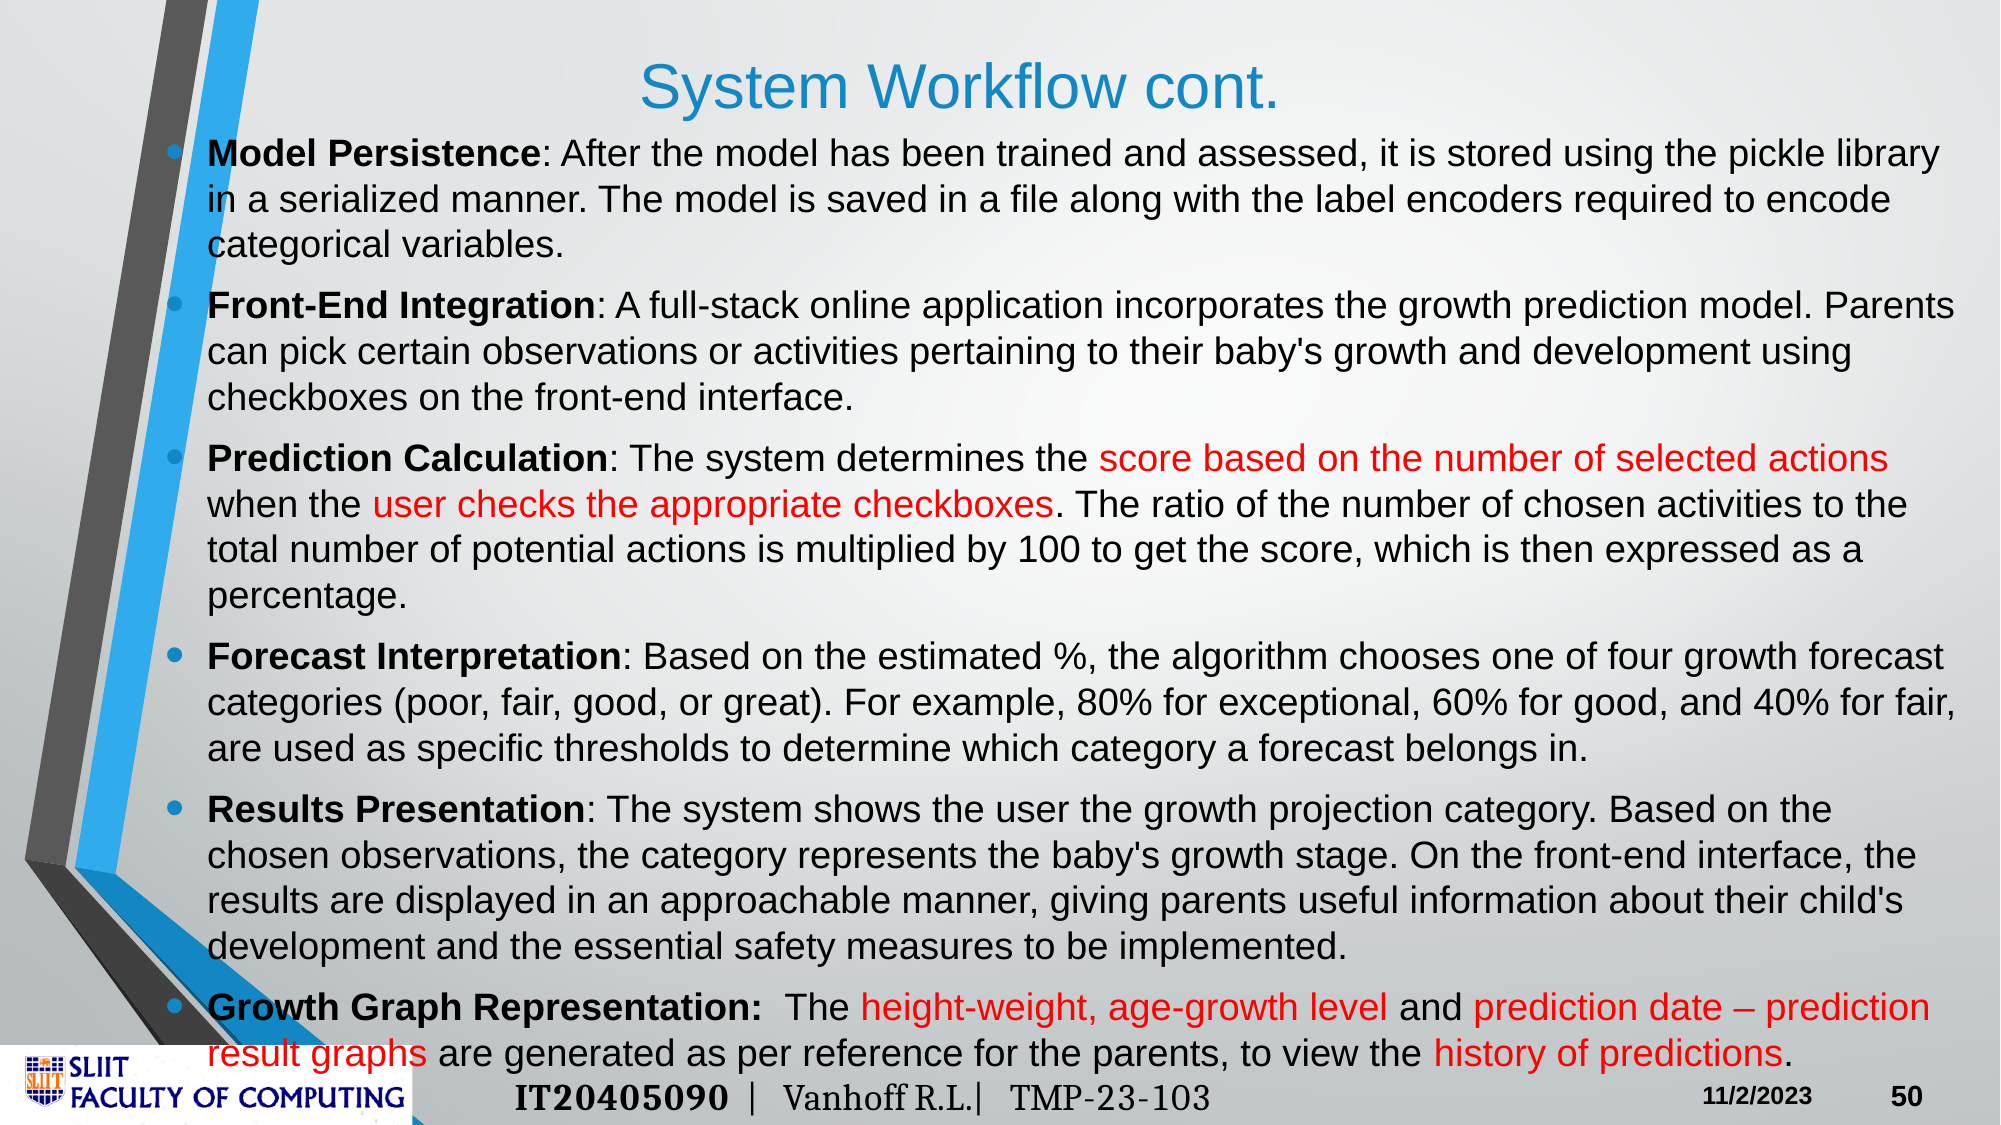

System Workflow cont.
Model Persistence: After the model has been trained and assessed, it is stored using the pickle library in a serialized manner. The model is saved in a file along with the label encoders required to encode categorical variables.
Front-End Integration: A full-stack online application incorporates the growth prediction model. Parents can pick certain observations or activities pertaining to their baby's growth and development using checkboxes on the front-end interface.
Prediction Calculation: The system determines the score based on the number of selected actions when the user checks the appropriate checkboxes. The ratio of the number of chosen activities to the total number of potential actions is multiplied by 100 to get the score, which is then expressed as a percentage.
Forecast Interpretation: Based on the estimated %, the algorithm chooses one of four growth forecast categories (poor, fair, good, or great). For example, 80% for exceptional, 60% for good, and 40% for fair, are used as specific thresholds to determine which category a forecast belongs in.
Results Presentation: The system shows the user the growth projection category. Based on the chosen observations, the category represents the baby's growth stage. On the front-end interface, the results are displayed in an approachable manner, giving parents useful information about their child's development and the essential safety measures to be implemented.
Growth Graph Representation:  The height-weight, age-growth level and prediction date – prediction result graphs are generated as per reference for the parents, to view the history of predictions.

IT20405090  |   Vanhoff R.L.|   TMP-23-103